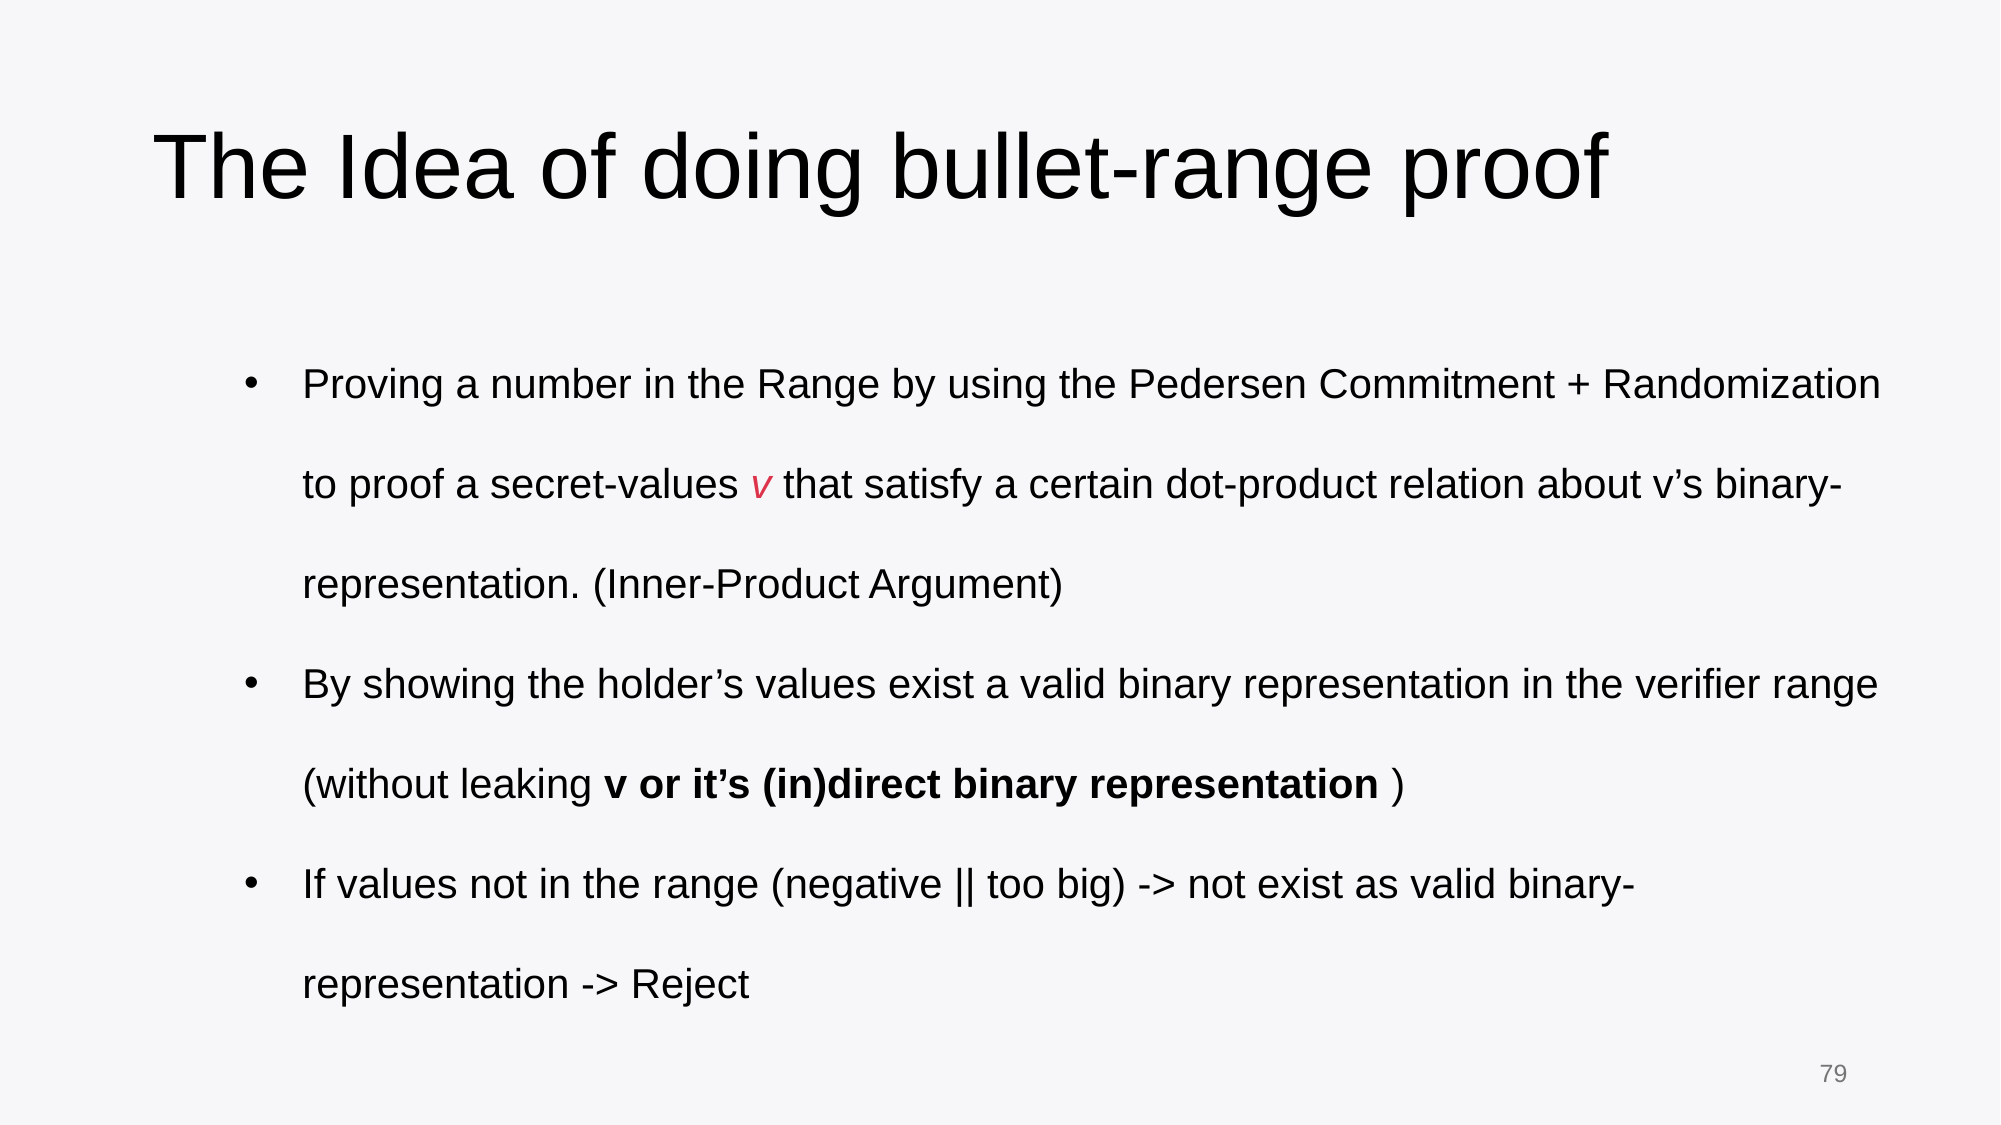

# The Idea of doing bullet-range proof
Proving a number in the Range by using the Pedersen Commitment + Randomization to proof a secret-values v that satisfy a certain dot-product relation about v’s binary-representation. (Inner-Product Argument)
By showing the holder’s values exist a valid binary representation in the verifier range (without leaking v or it’s (in)direct binary representation )
If values not in the range (negative || too big) -> not exist as valid binary-representation -> Reject
79